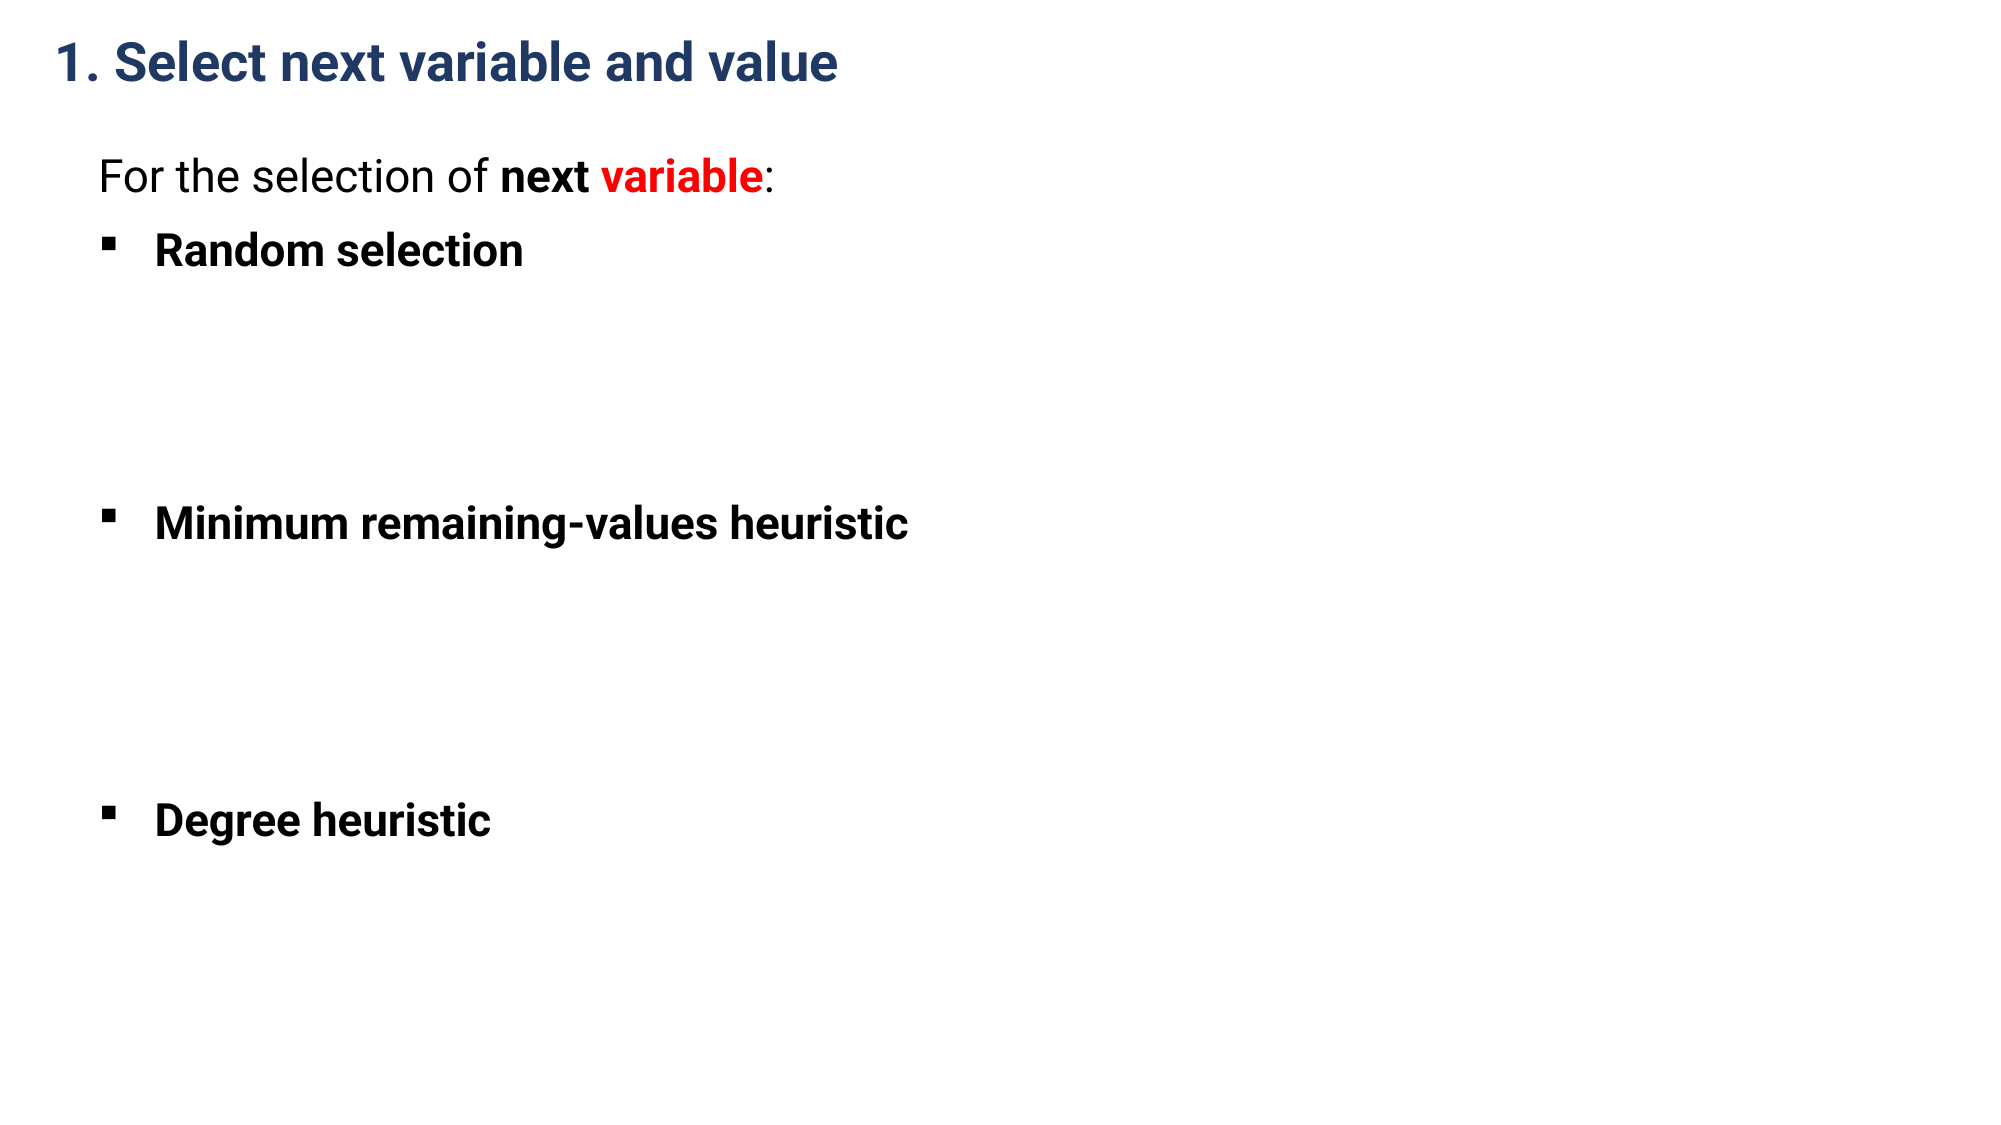

1. Select next variable and value
For the selection of next variable:
Random selection
Minimum remaining-values heuristic

Degree heuristic